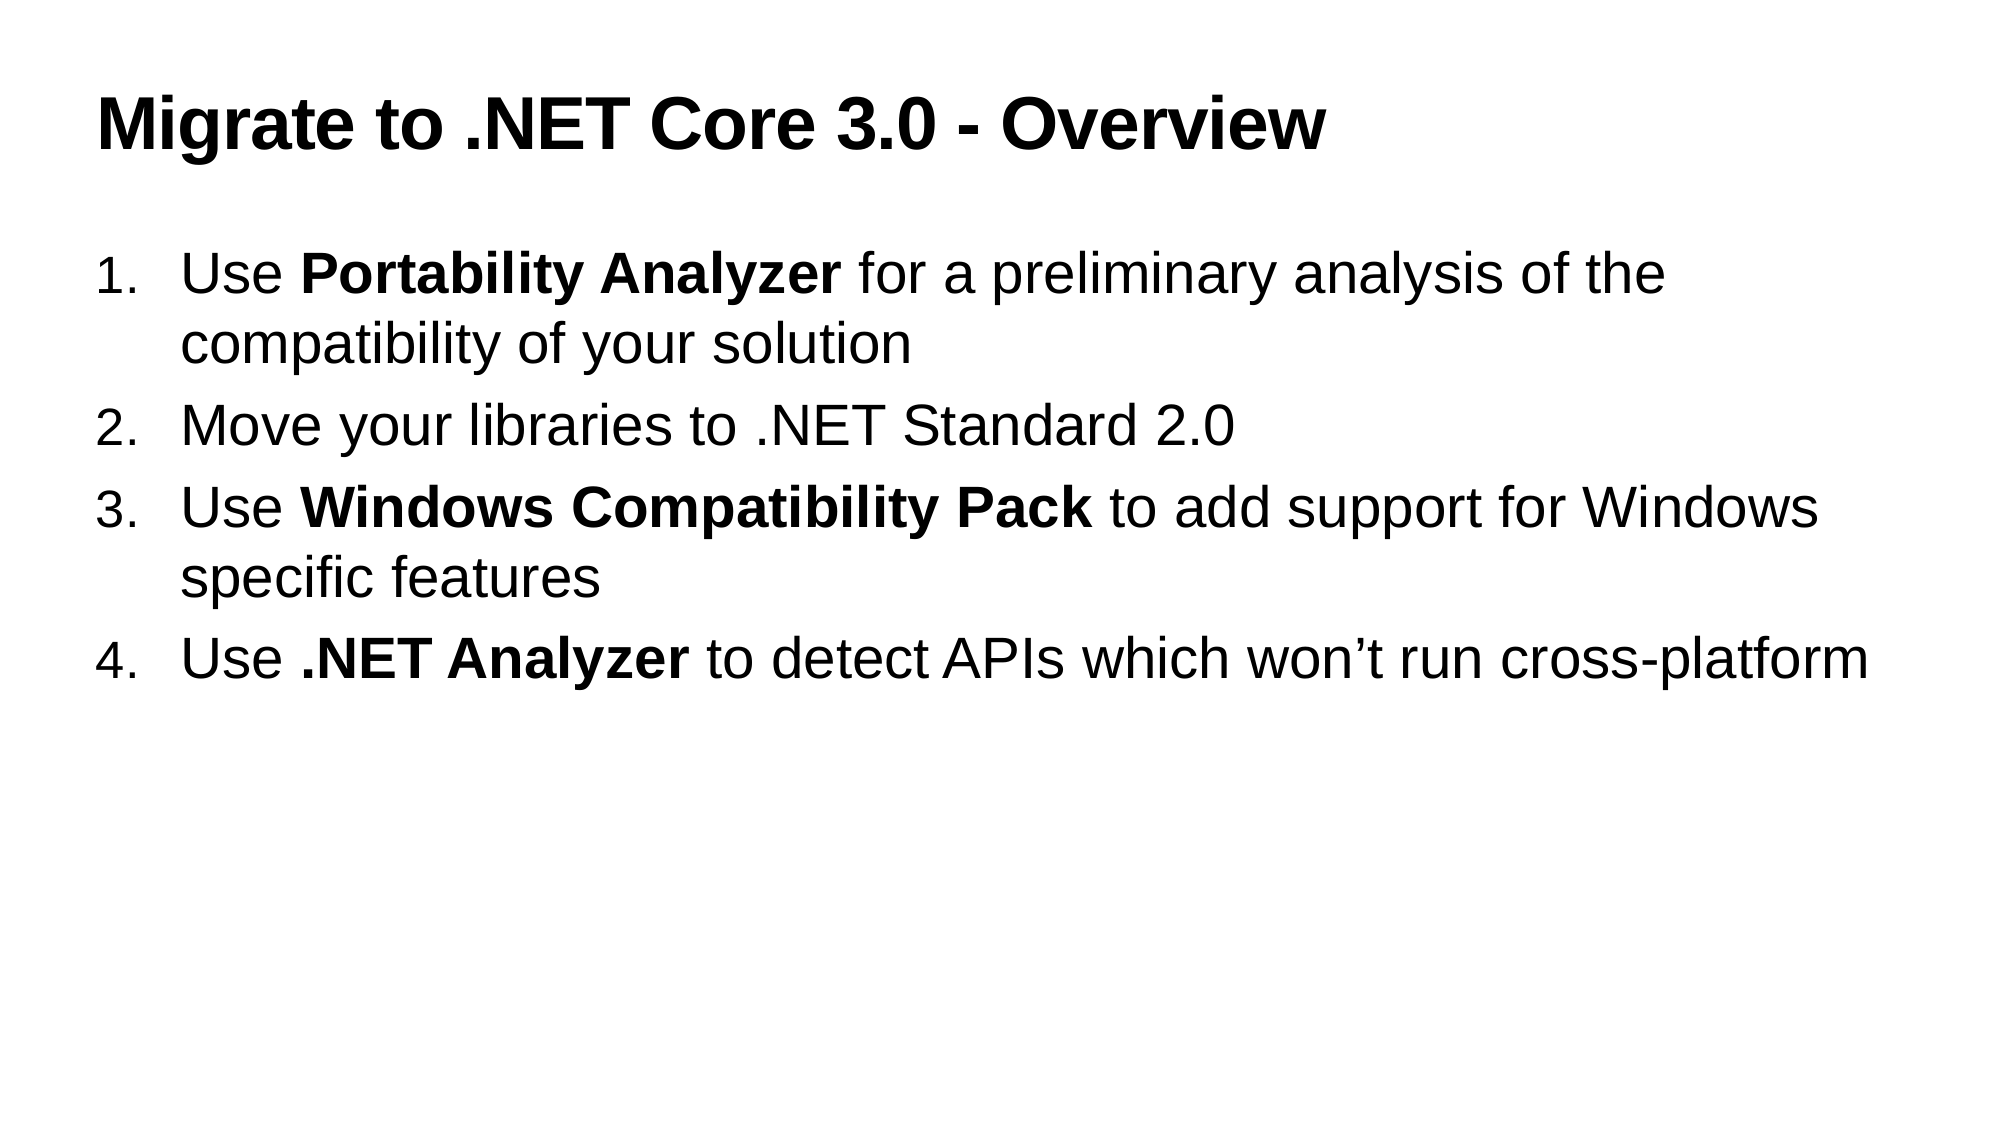

# Migrate to .NET Core 3.0 - Overview
Use Portability Analyzer for a preliminary analysis of the compatibility of your solution
Move your libraries to .NET Standard 2.0
Use Windows Compatibility Pack to add support for Windows specific features
Use .NET Analyzer to detect APIs which won’t run cross-platform